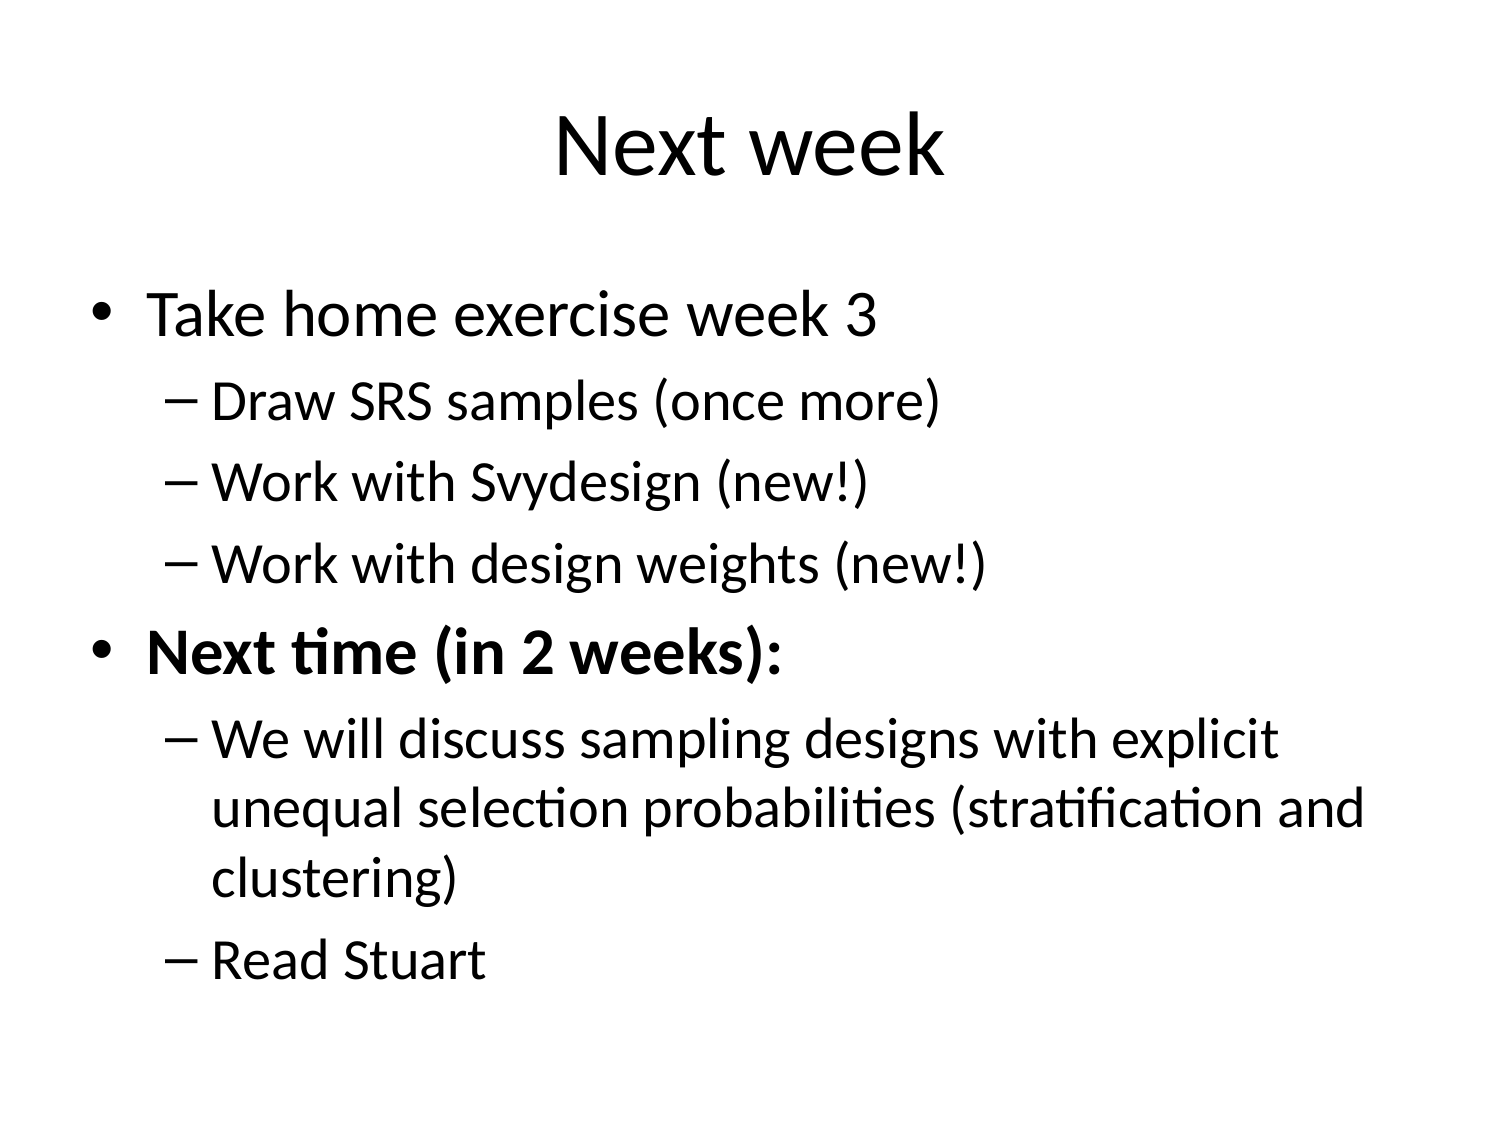

# Next week
Take home exercise week 3
Draw SRS samples (once more)
Work with Svydesign (new!)
Work with design weights (new!)
Next time (in 2 weeks):
We will discuss sampling designs with explicit unequal selection probabilities (stratification and clustering)
Read Stuart